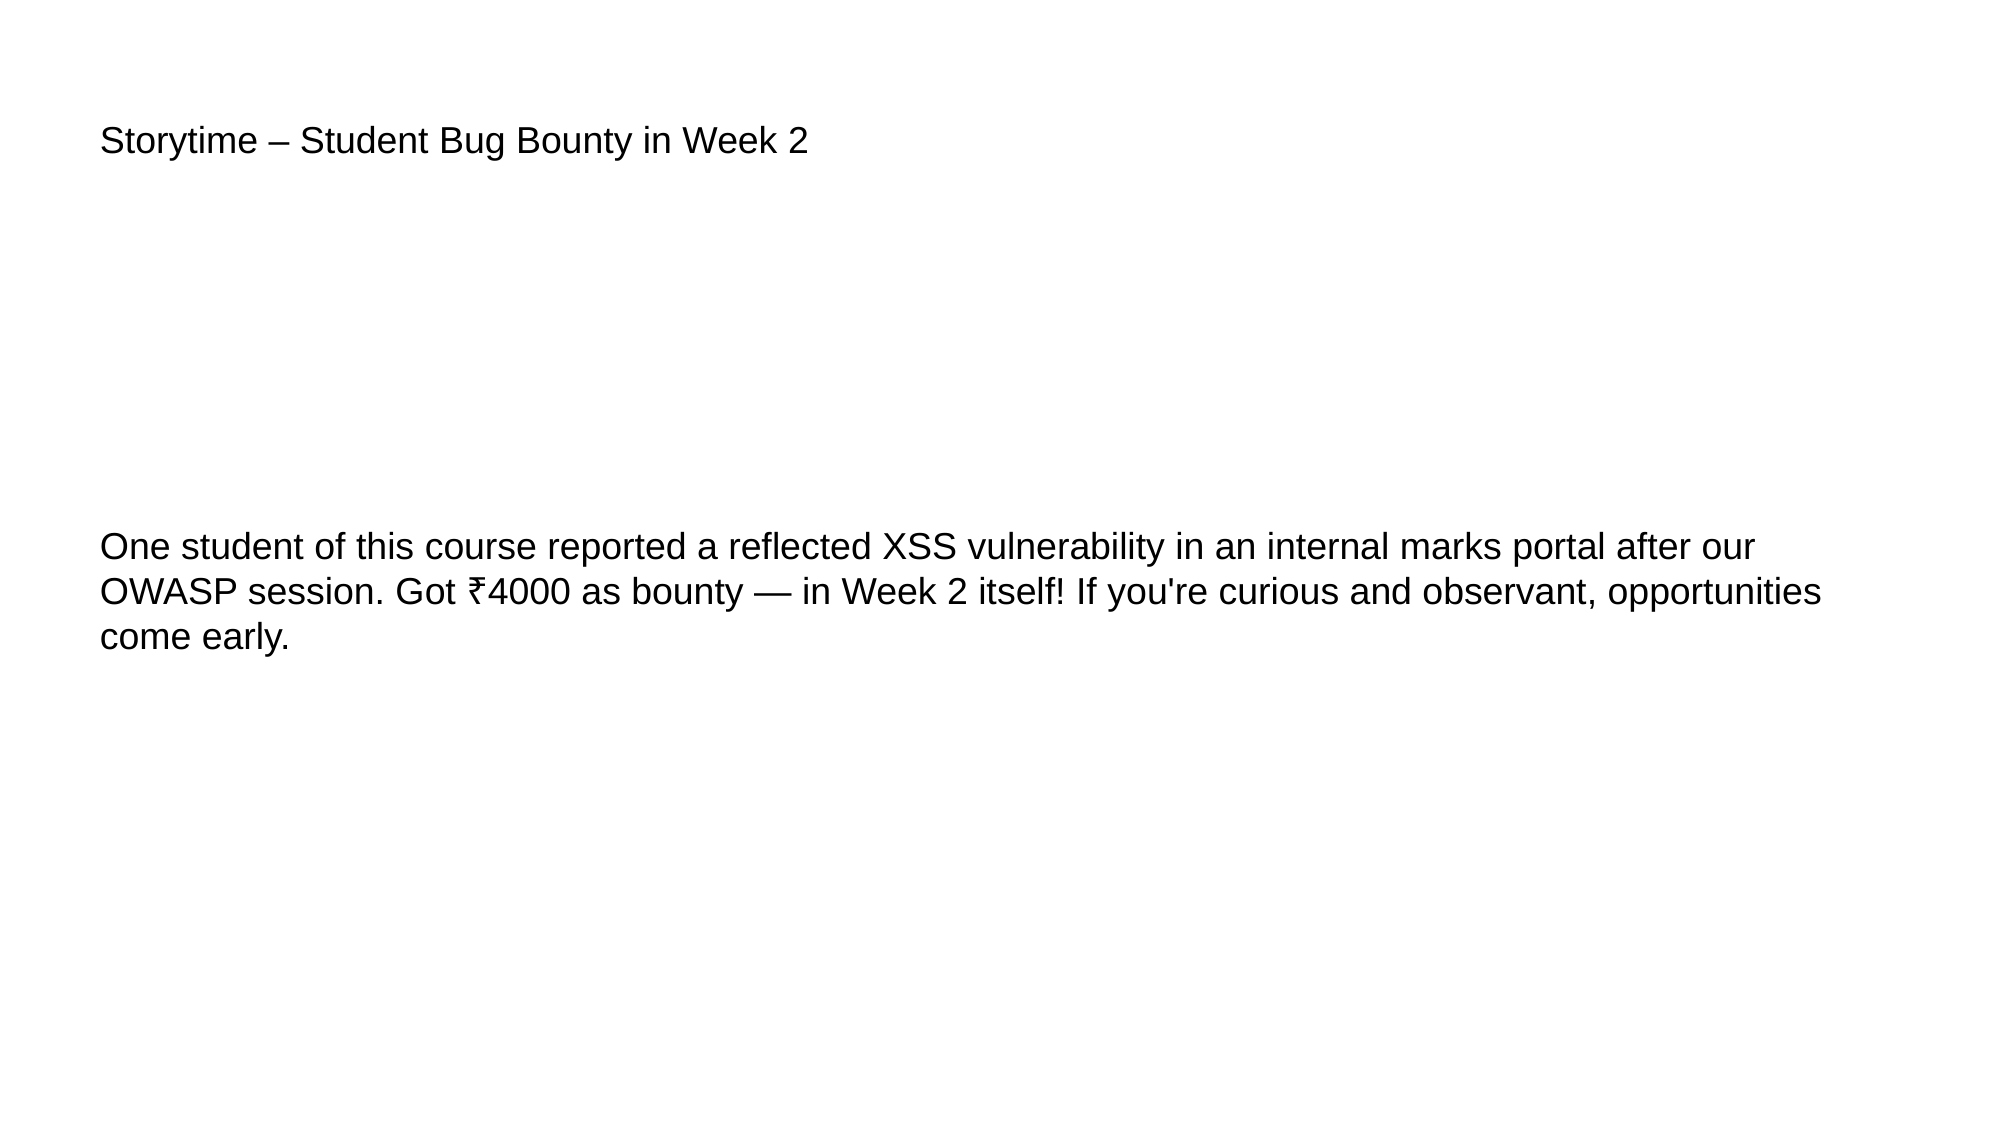

# Storytime – Student Bug Bounty in Week 2
One student of this course reported a reflected XSS vulnerability in an internal marks portal after our OWASP session. Got ₹4000 as bounty — in Week 2 itself! If you're curious and observant, opportunities come early.